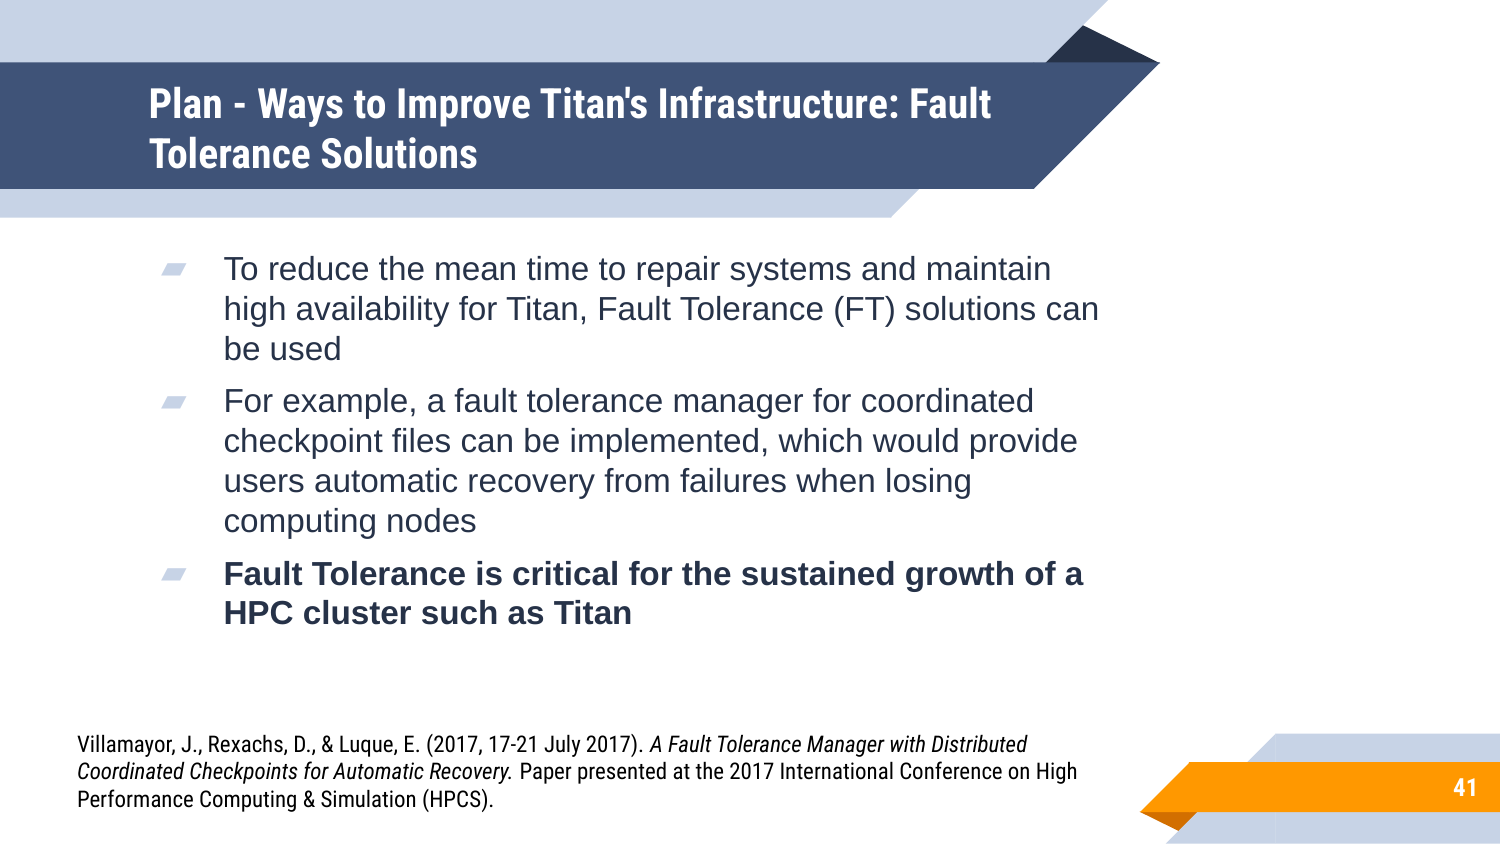

# Plan - Ways to Improve Titan's Infrastructure: Fault Tolerance Solutions
To reduce the mean time to repair systems and maintain high availability for Titan, Fault Tolerance (FT) solutions can be used​
For example, a fault tolerance manager for coordinated checkpoint files can be implemented, which would provide users automatic recovery from failures when losing computing nodes​
Fault Tolerance is critical for the sustained growth of a HPC cluster such as Titan

Villamayor, J., Rexachs, D., & Luque, E. (2017, 17-21 July 2017). A Fault Tolerance Manager with Distributed Coordinated Checkpoints for Automatic Recovery. Paper presented at the 2017 International Conference on High Performance Computing & Simulation (HPCS).
41